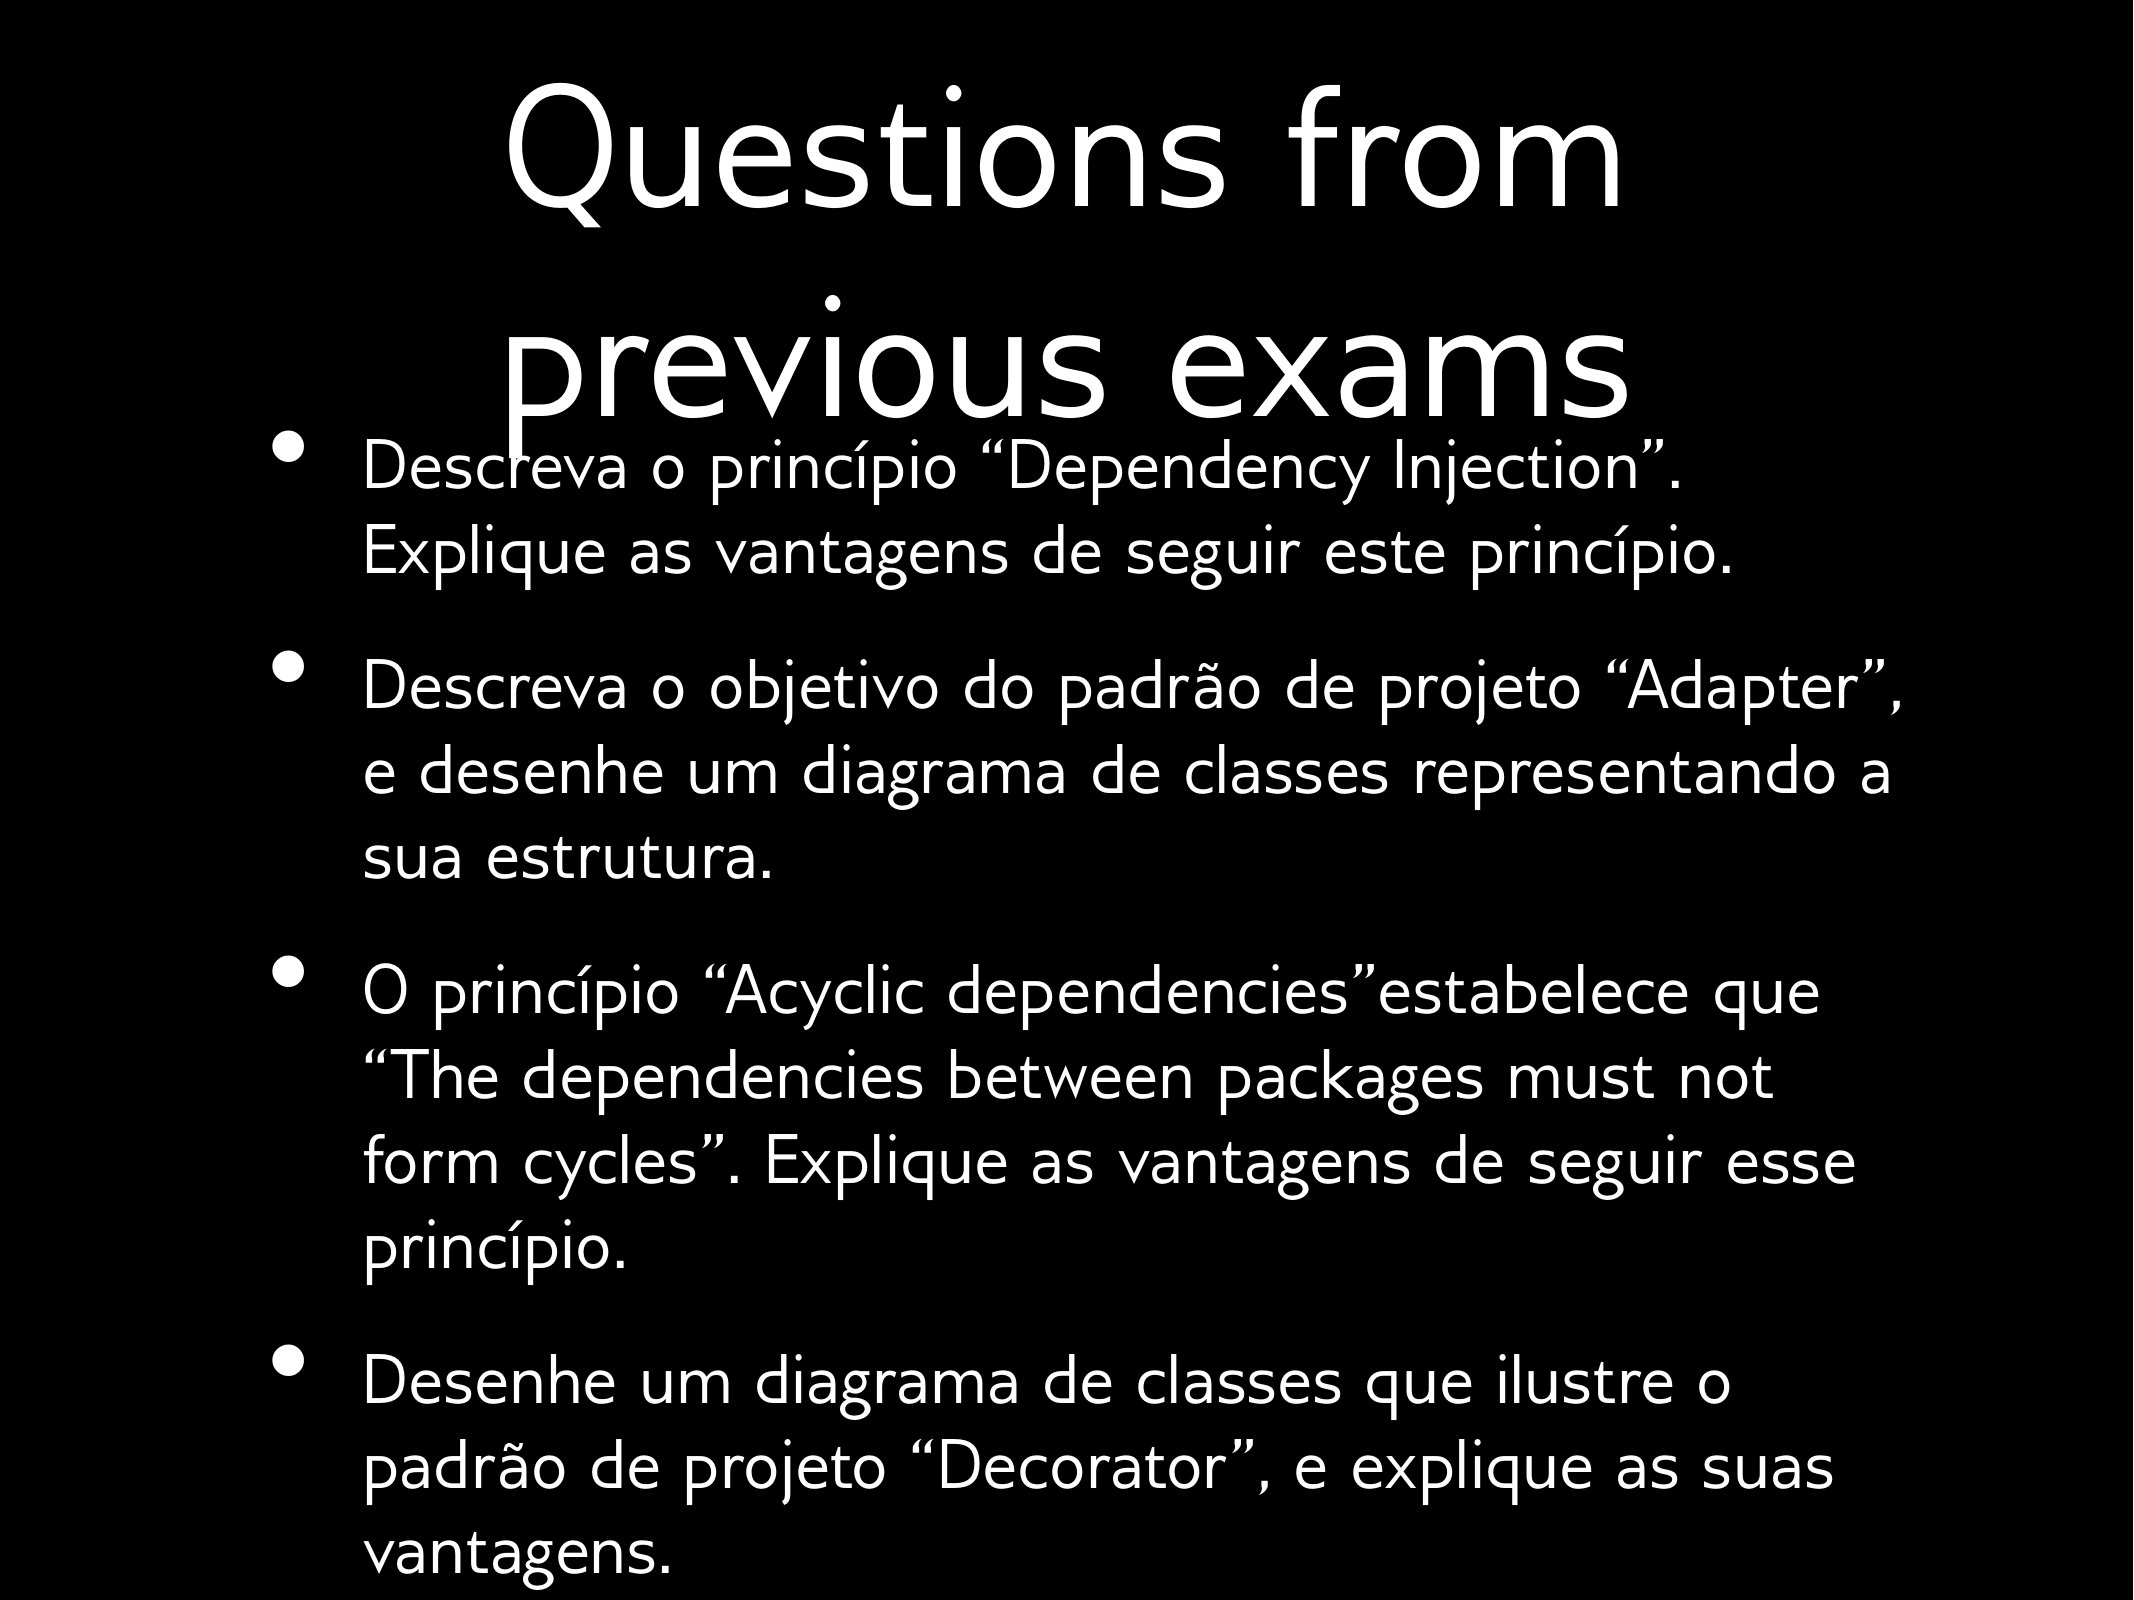

# Questions from previous exams

Descreva o princípio “Dependency Injection”. Explique as vantagens de seguir este princípio.
Descreva o objetivo do padrão de projeto “Adapter”, e desenhe um diagrama de classes representando a sua estrutura.
O princípio “Acyclic dependencies”estabelece que “The dependencies between packages must not form cycles”. Explique as vantagens de seguir esse princípio.
Desenhe um diagrama de classes que ilustre o padrão de projeto “Decorator”, e explique as suas vantagens.